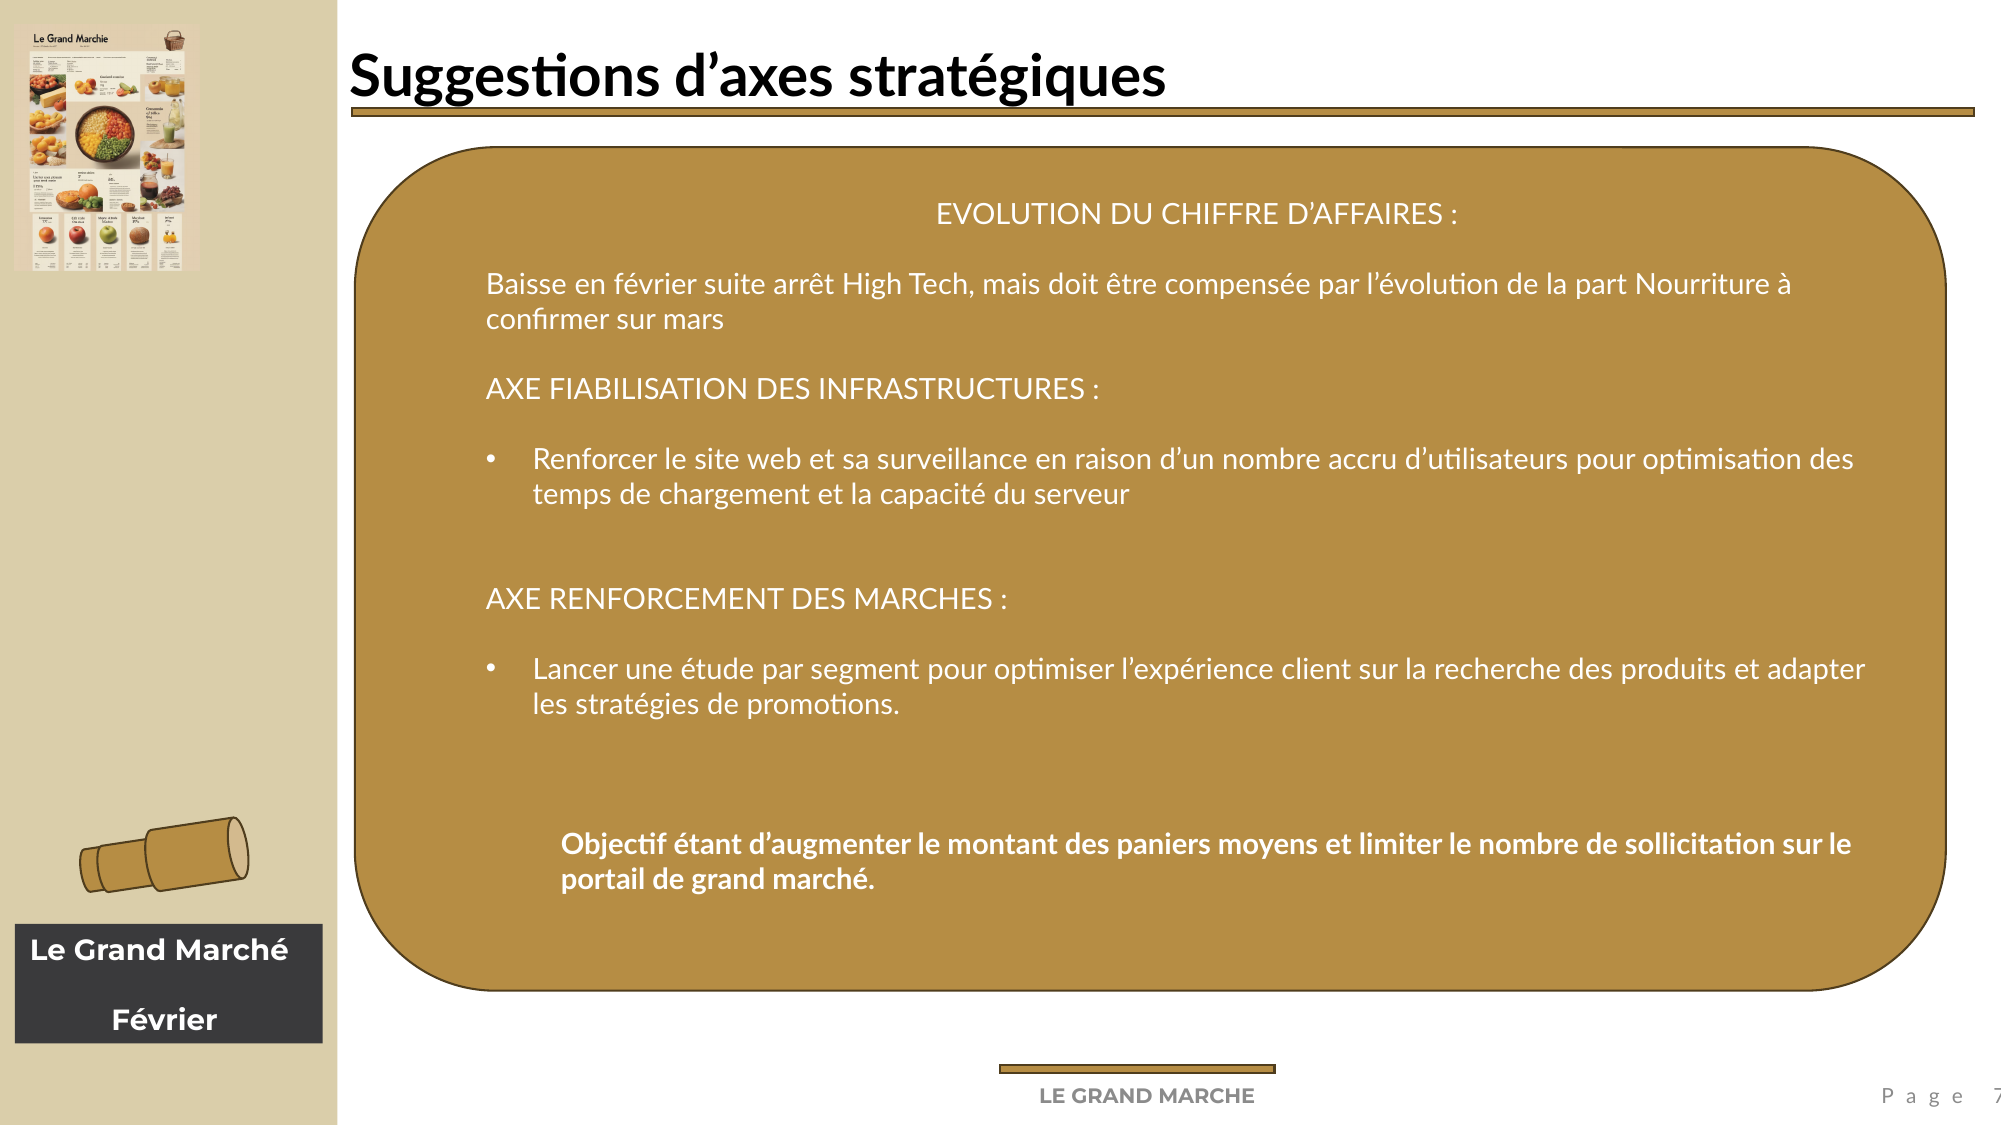

# Suggestions d’axes stratégiques
			EVOLUTION DU CHIFFRE D’AFFAIRES :

Baisse en février suite arrêt High Tech, mais doit être compensée par l’évolution de la part Nourriture à confirmer sur mars

AXE FIABILISATION DES INFRASTRUCTURES :

Renforcer le site web et sa surveillance en raison d’un nombre accru d’utilisateurs pour optimisation des temps de chargement et la capacité du serveur

AXE RENFORCEMENT DES MARCHES :

Lancer une étude par segment pour optimiser l’expérience client sur la recherche des produits et adapter les stratégies de promotions.

Objectif étant d’augmenter le montant des paniers moyens et limiter le nombre de sollicitation sur le portail de grand marché.